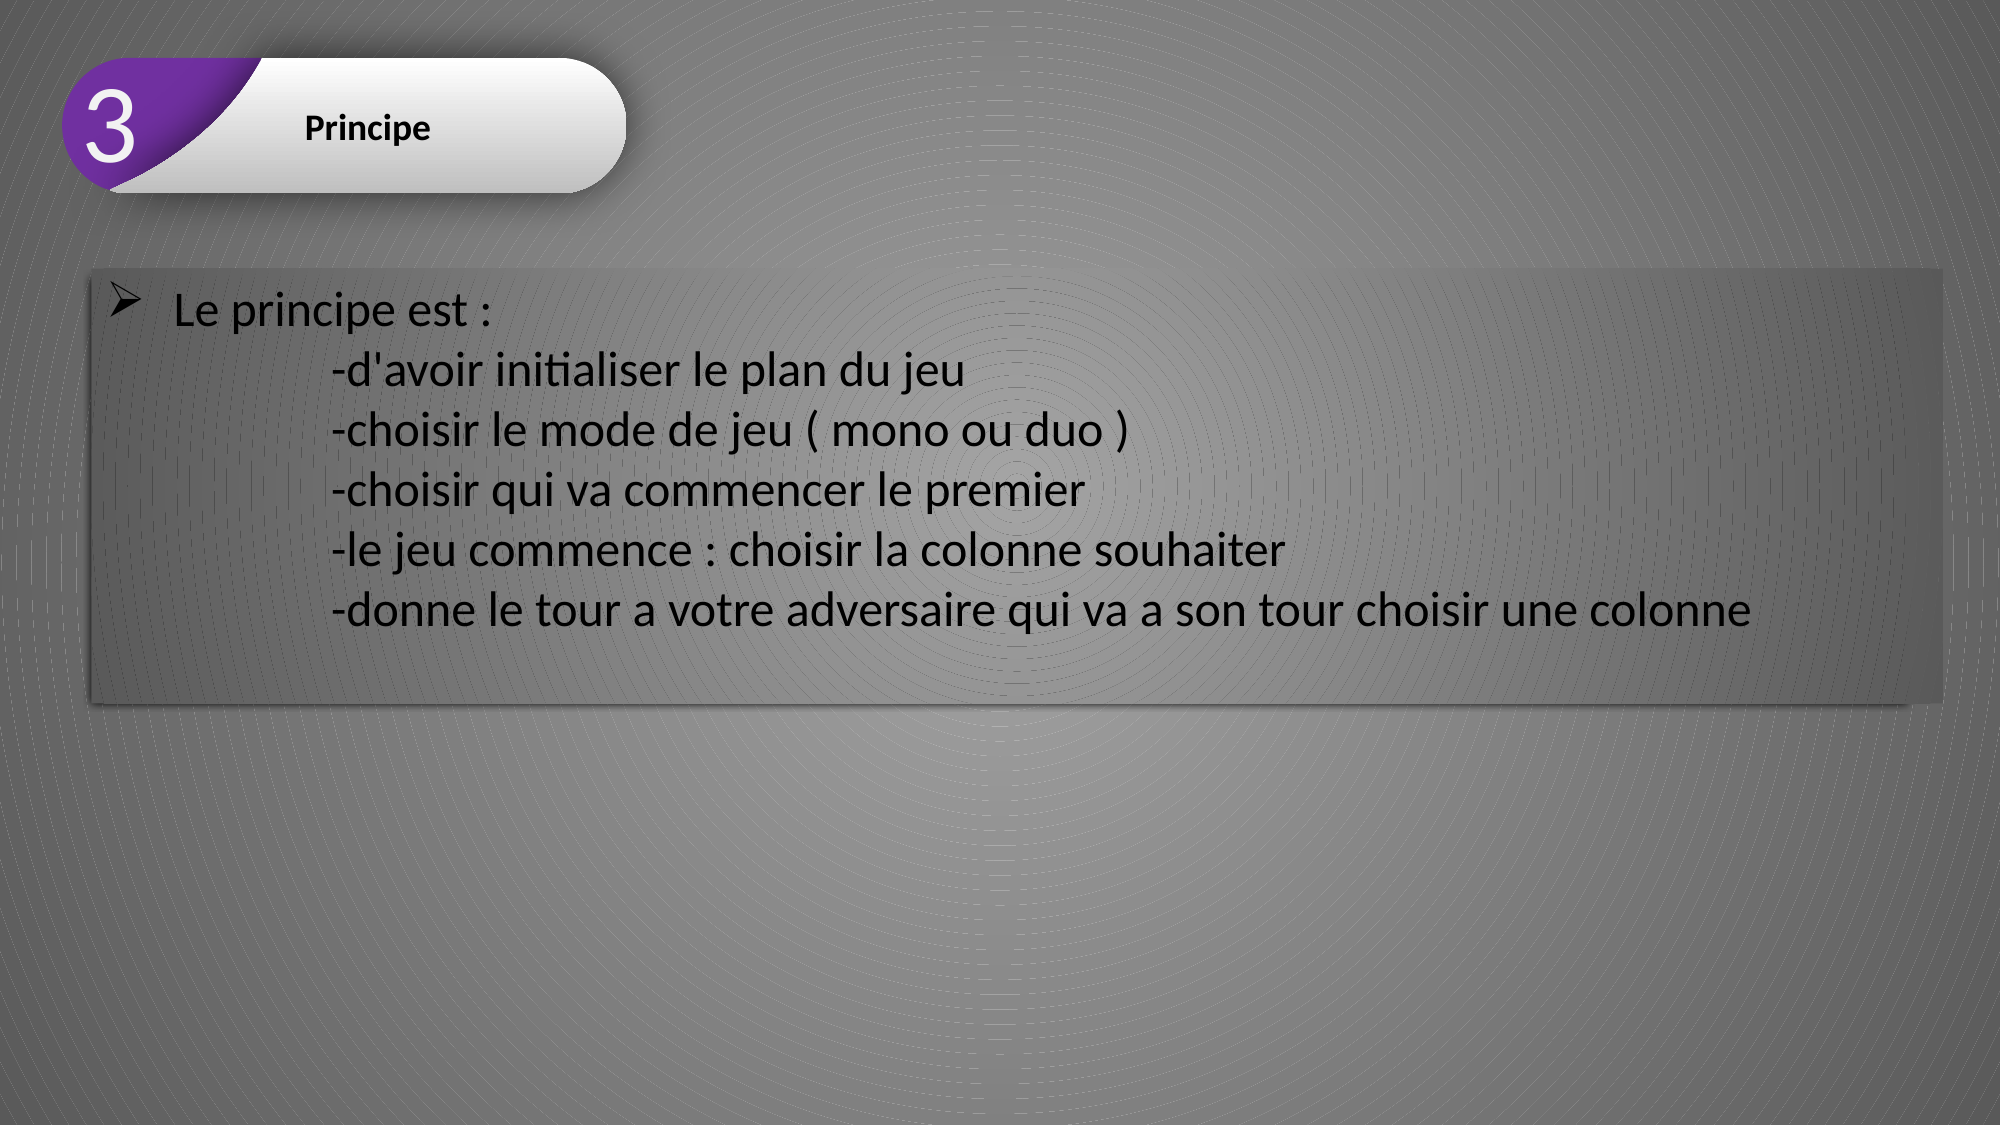

3
Principe

 Le principe est :
-d'avoir initialiser le plan du jeu
-choisir le mode de jeu ( mono ou duo )
-choisir qui va commencer le premier
-le jeu commence : choisir la colonne souhaiter
-donne le tour a votre adversaire qui va a son tour choisir une colonne